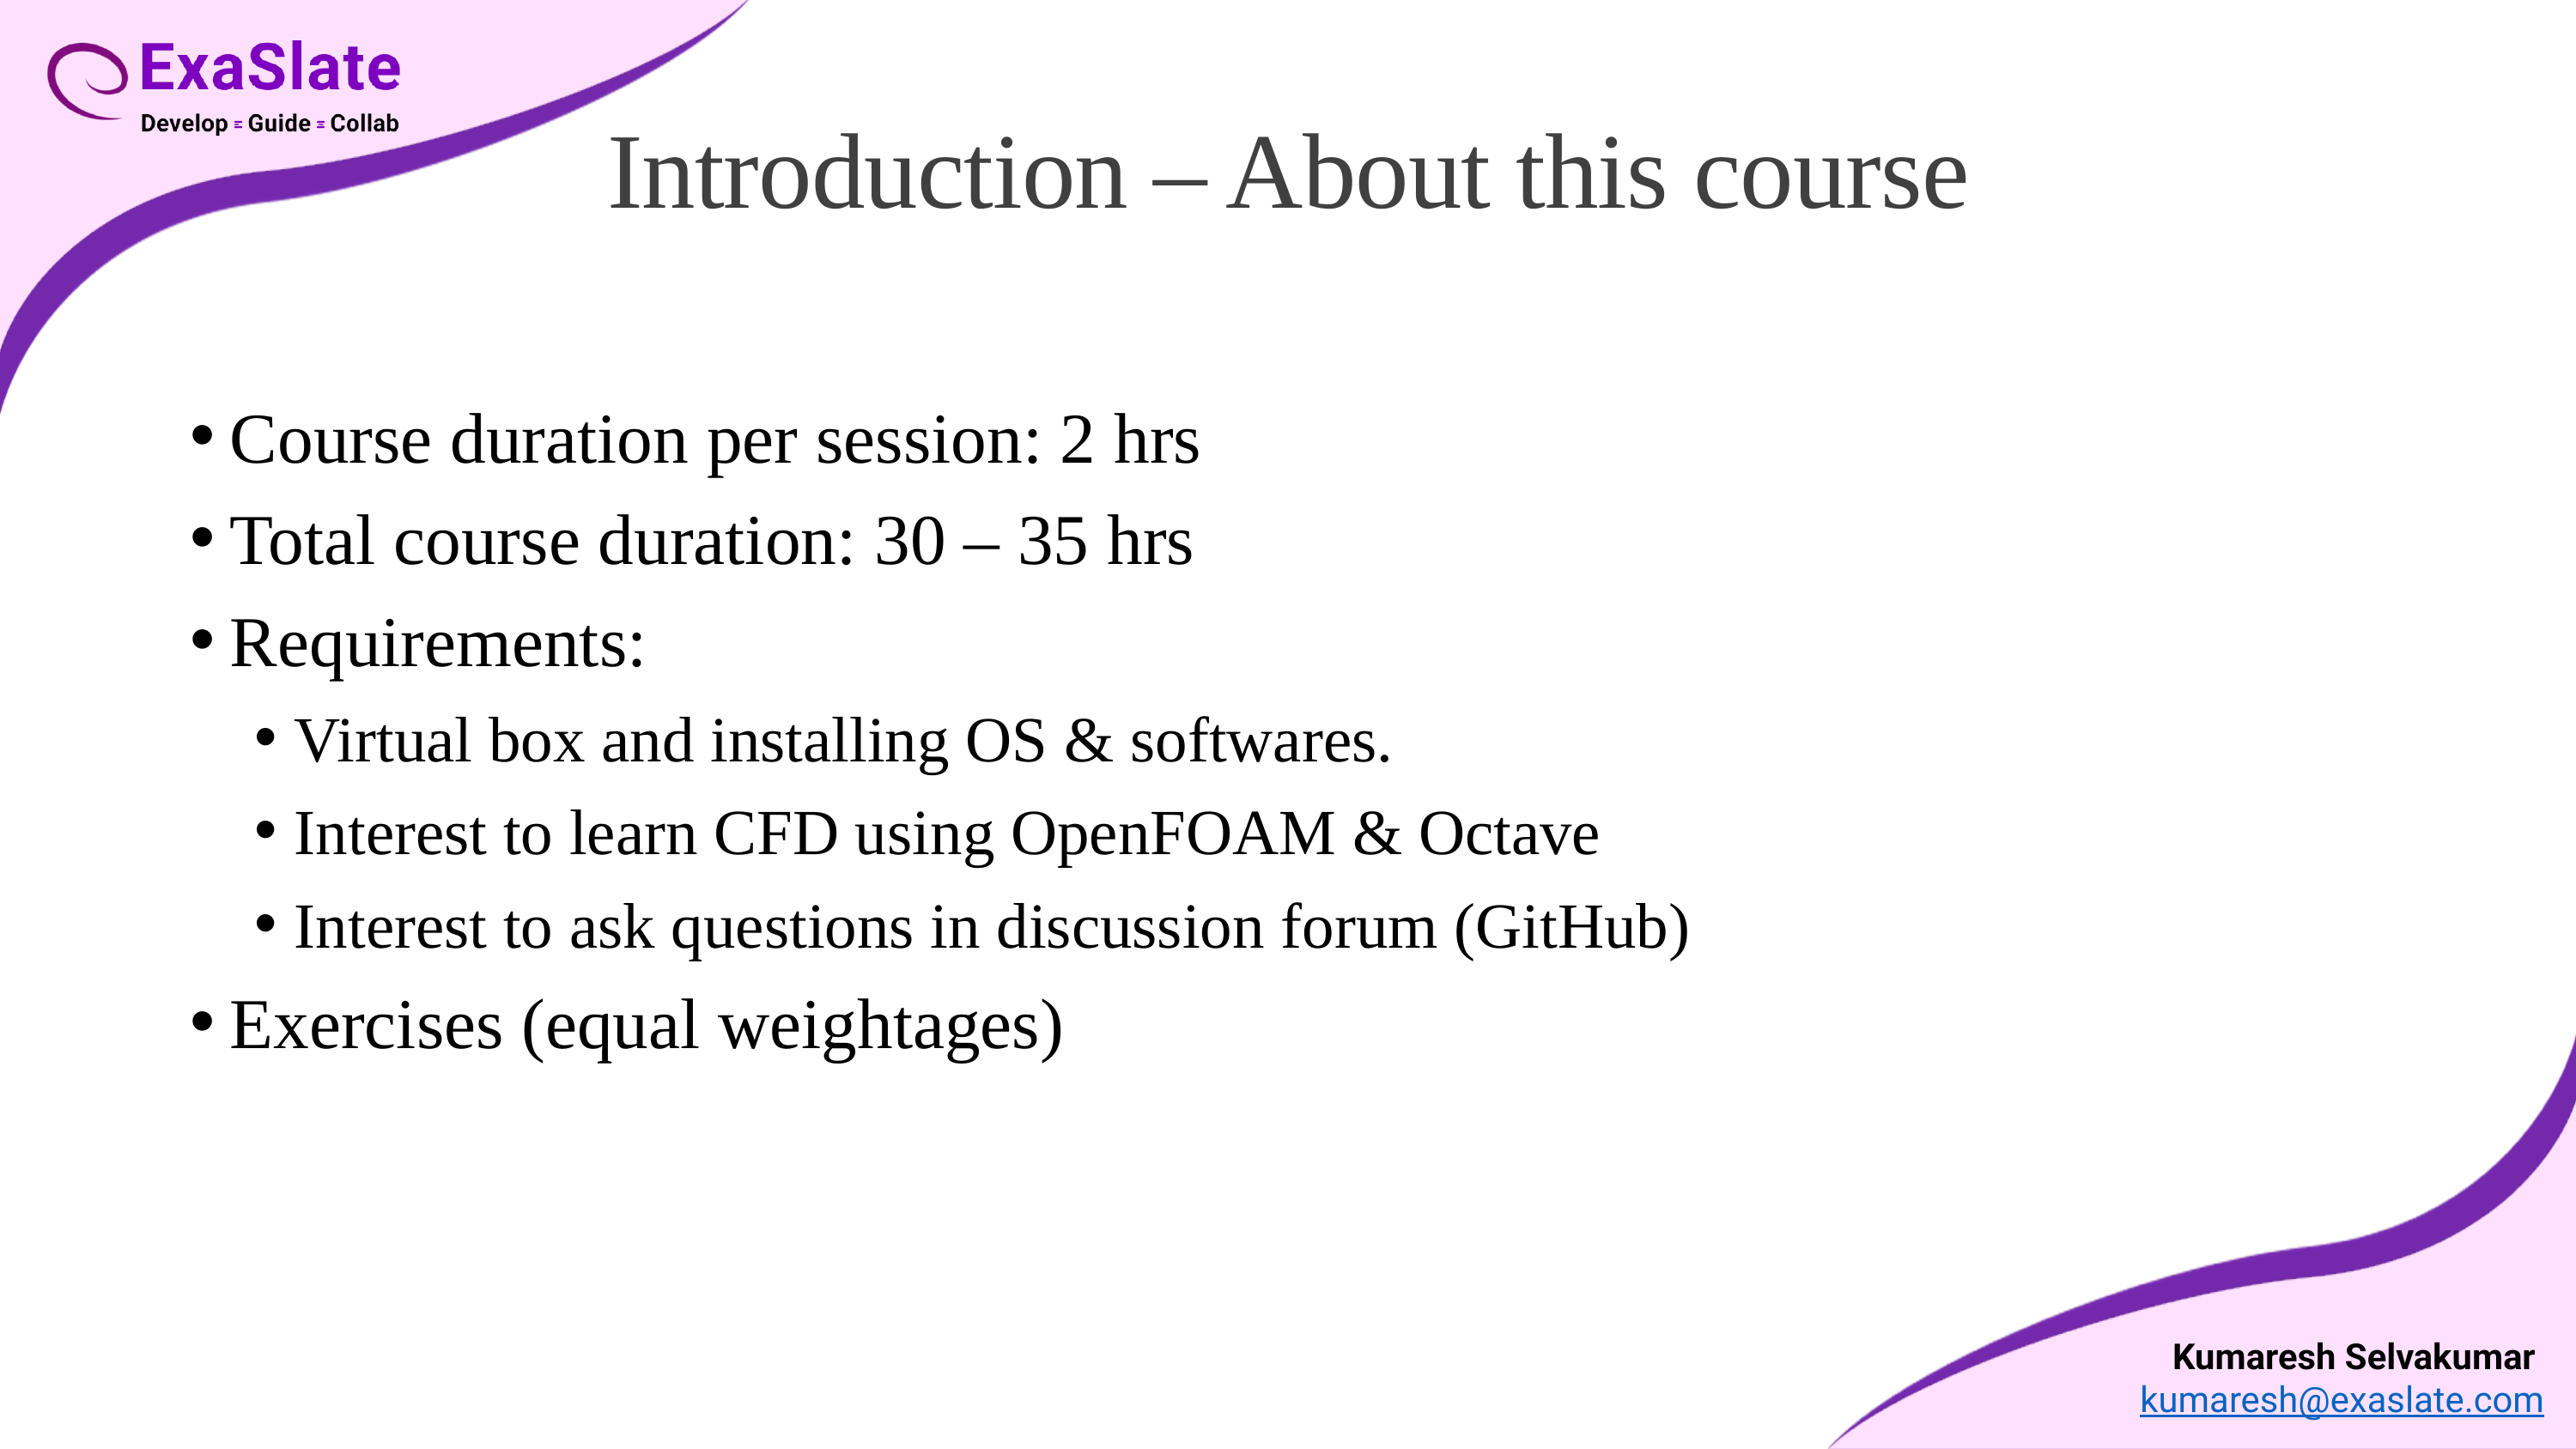

Introduction – About this course
Course duration per session: 2 hrs
Total course duration: 30 – 35 hrs
Requirements:
Virtual box and installing OS & softwares.
Interest to learn CFD using OpenFOAM & Octave
Interest to ask questions in discussion forum (GitHub)
Exercises (equal weightages)
Kumaresh Selvakumar kumaresh@exaslate.com